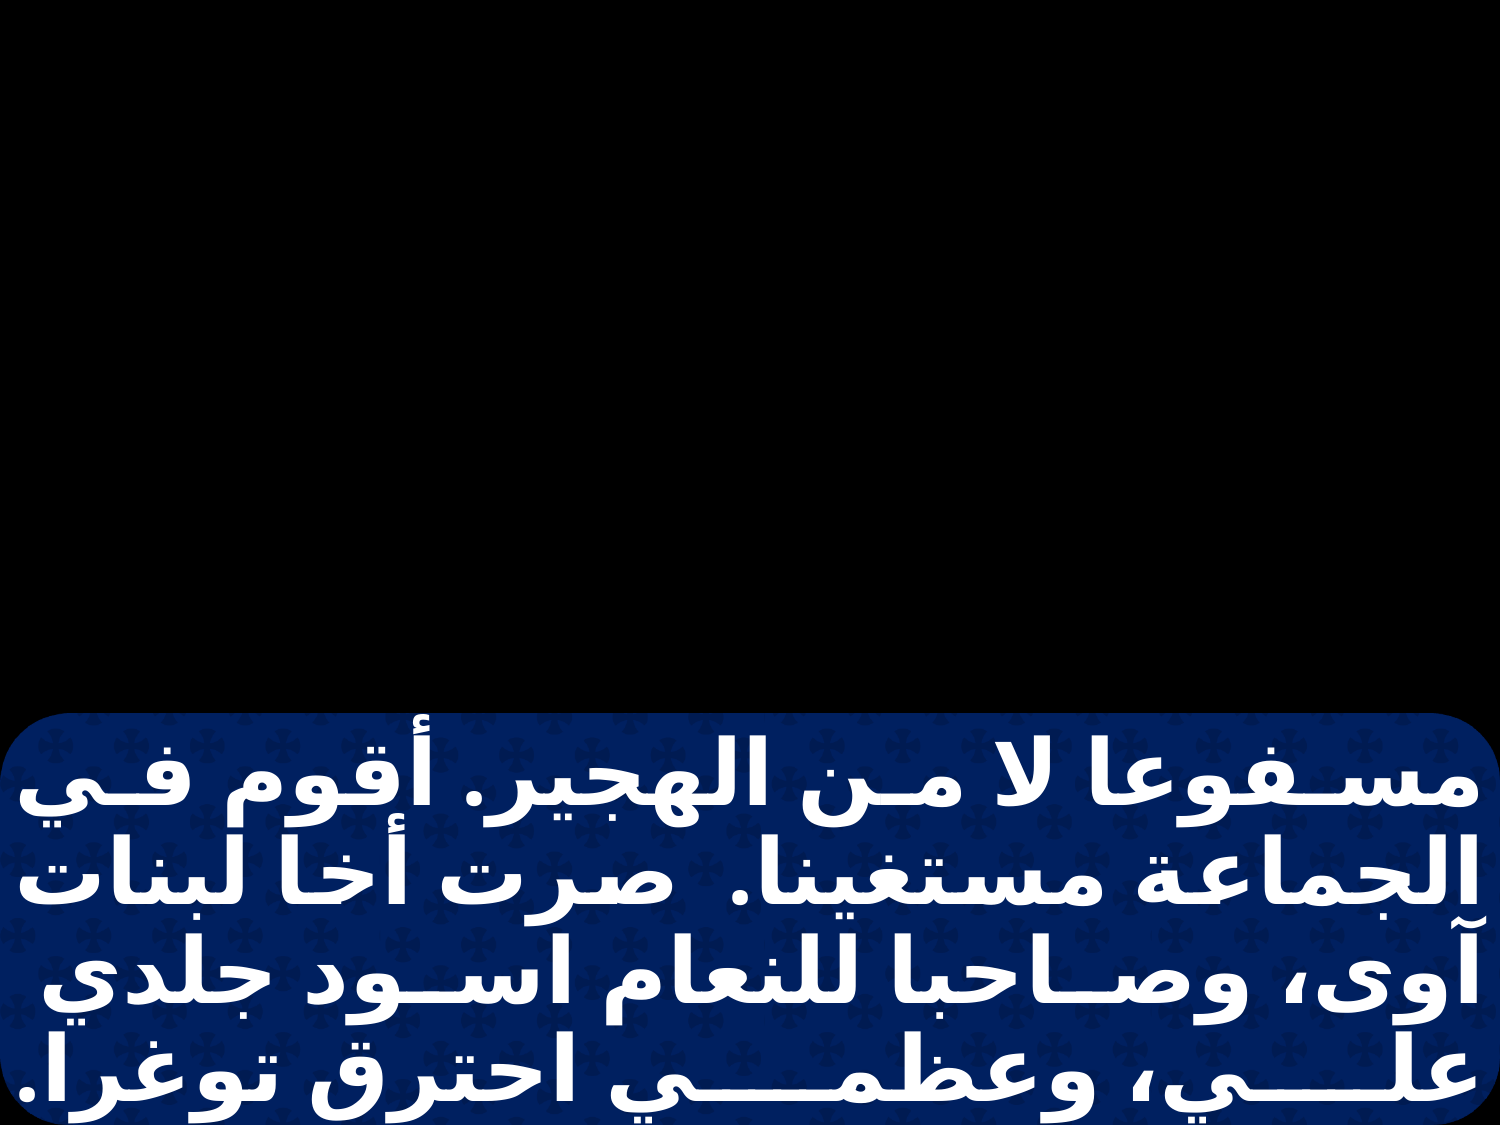

مسفوعا لا من الهجير. أقوم في الجماعة مستغينا.  صرت أخا لبنات آوى، وصاحبا للنعام اسود جلدي  علي، وعظمي احترق توغرا. صارت قيثارتي  للنوح، ومزماري لصوت البكاء. قد عاهدت عيني